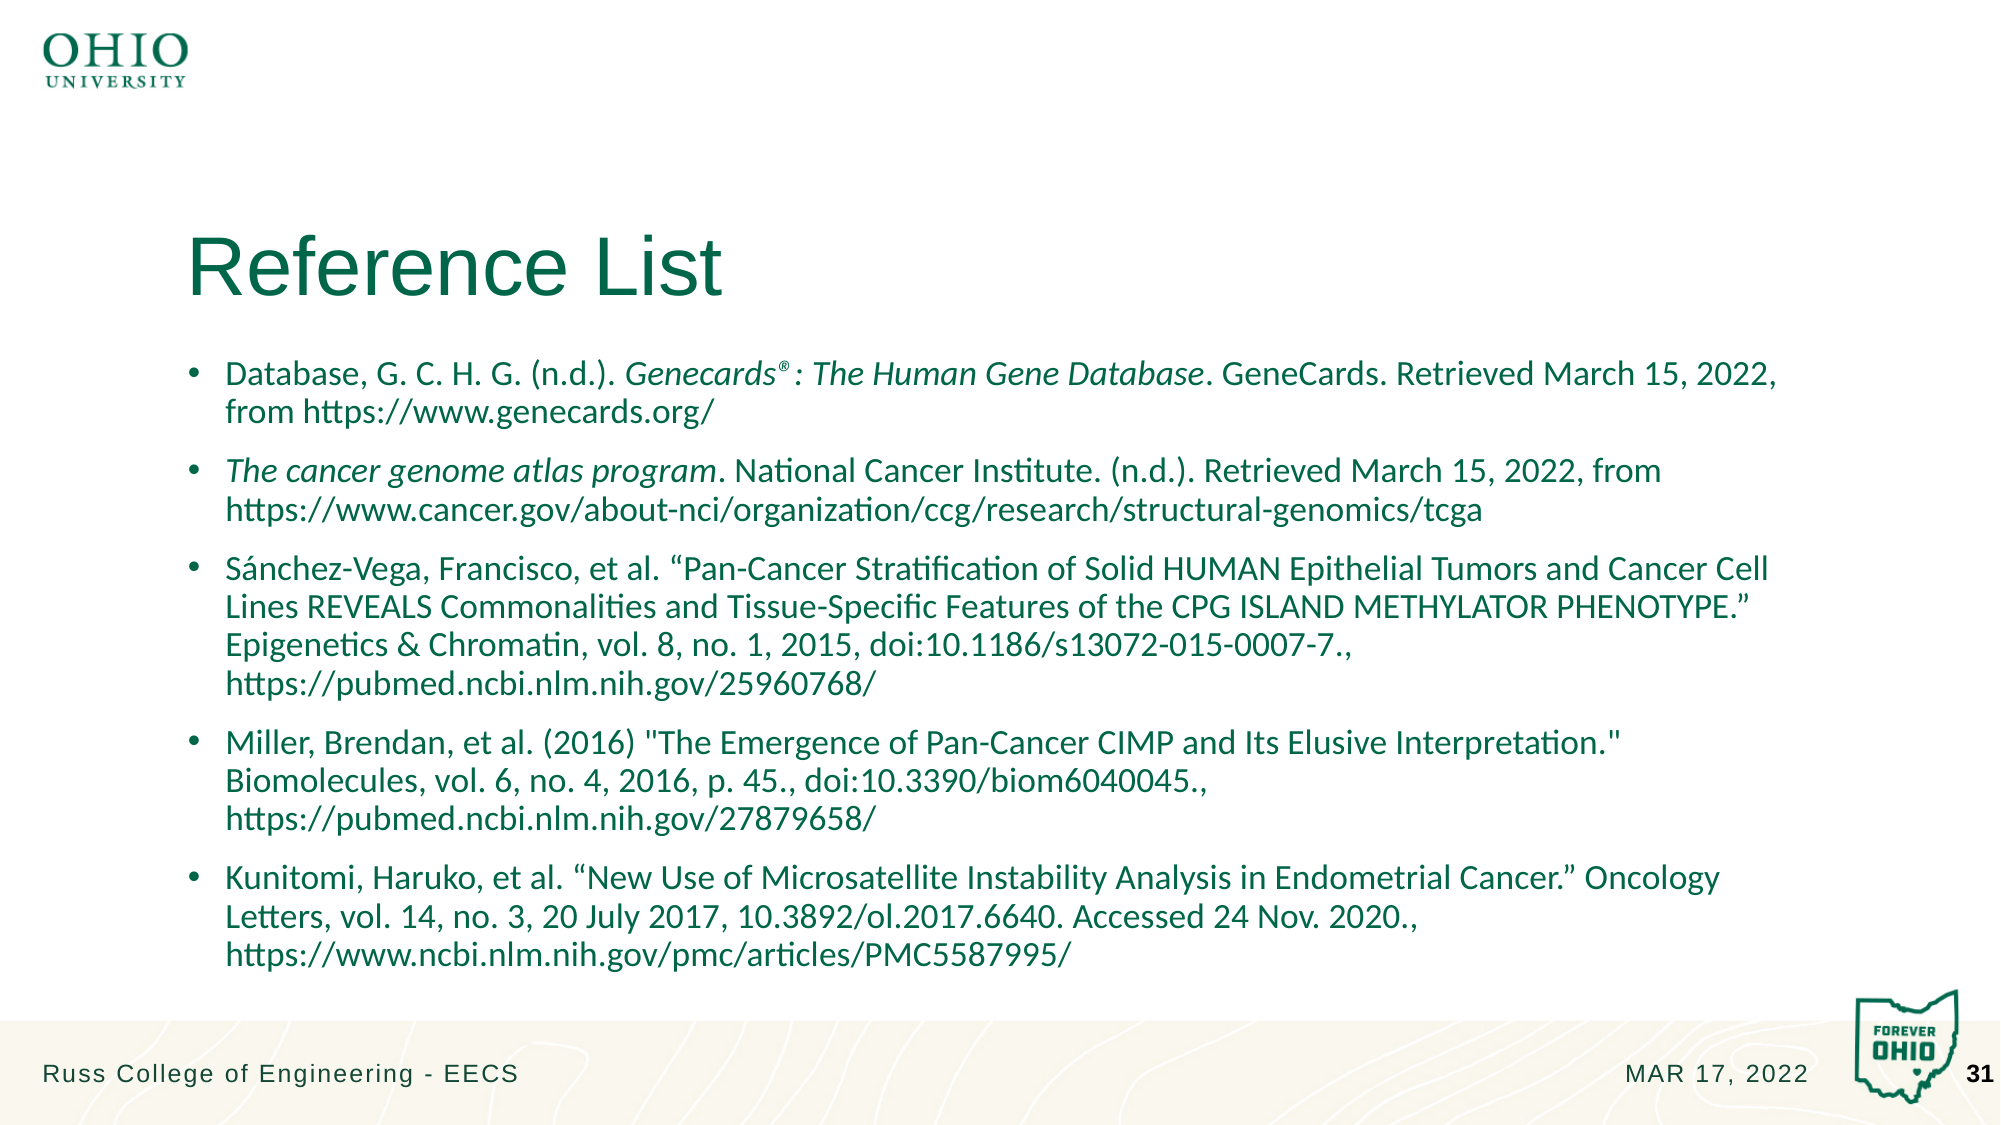

# Reference List
Database, G. C. H. G. (n.d.). Genecards®: The Human Gene Database. GeneCards. Retrieved March 15, 2022, from https://www.genecards.org/
The cancer genome atlas program. National Cancer Institute. (n.d.). Retrieved March 15, 2022, from https://www.cancer.gov/about-nci/organization/ccg/research/structural-genomics/tcga
Sánchez-Vega, Francisco, et al. “Pan-Cancer Stratification of Solid HUMAN Epithelial Tumors and Cancer Cell Lines REVEALS Commonalities and Tissue-Specific Features of the CPG ISLAND METHYLATOR PHENOTYPE.” Epigenetics & Chromatin, vol. 8, no. 1, 2015, doi:10.1186/s13072-015-0007-7., https://pubmed.ncbi.nlm.nih.gov/25960768/
Miller, Brendan, et al. (2016) "The Emergence of Pan-Cancer CIMP and Its Elusive Interpretation." Biomolecules, vol. 6, no. 4, 2016, p. 45., doi:10.3390/biom6040045., https://pubmed.ncbi.nlm.nih.gov/27879658/
Kunitomi, Haruko, et al. “New Use of Microsatellite Instability Analysis in Endometrial Cancer.” Oncology Letters, vol. 14, no. 3, 20 July 2017, 10.3892/ol.2017.6640. Accessed 24 Nov. 2020., https://www.ncbi.nlm.nih.gov/pmc/articles/PMC5587995/
31
Russ College of Engineering - EECS
MAR 17, 2022